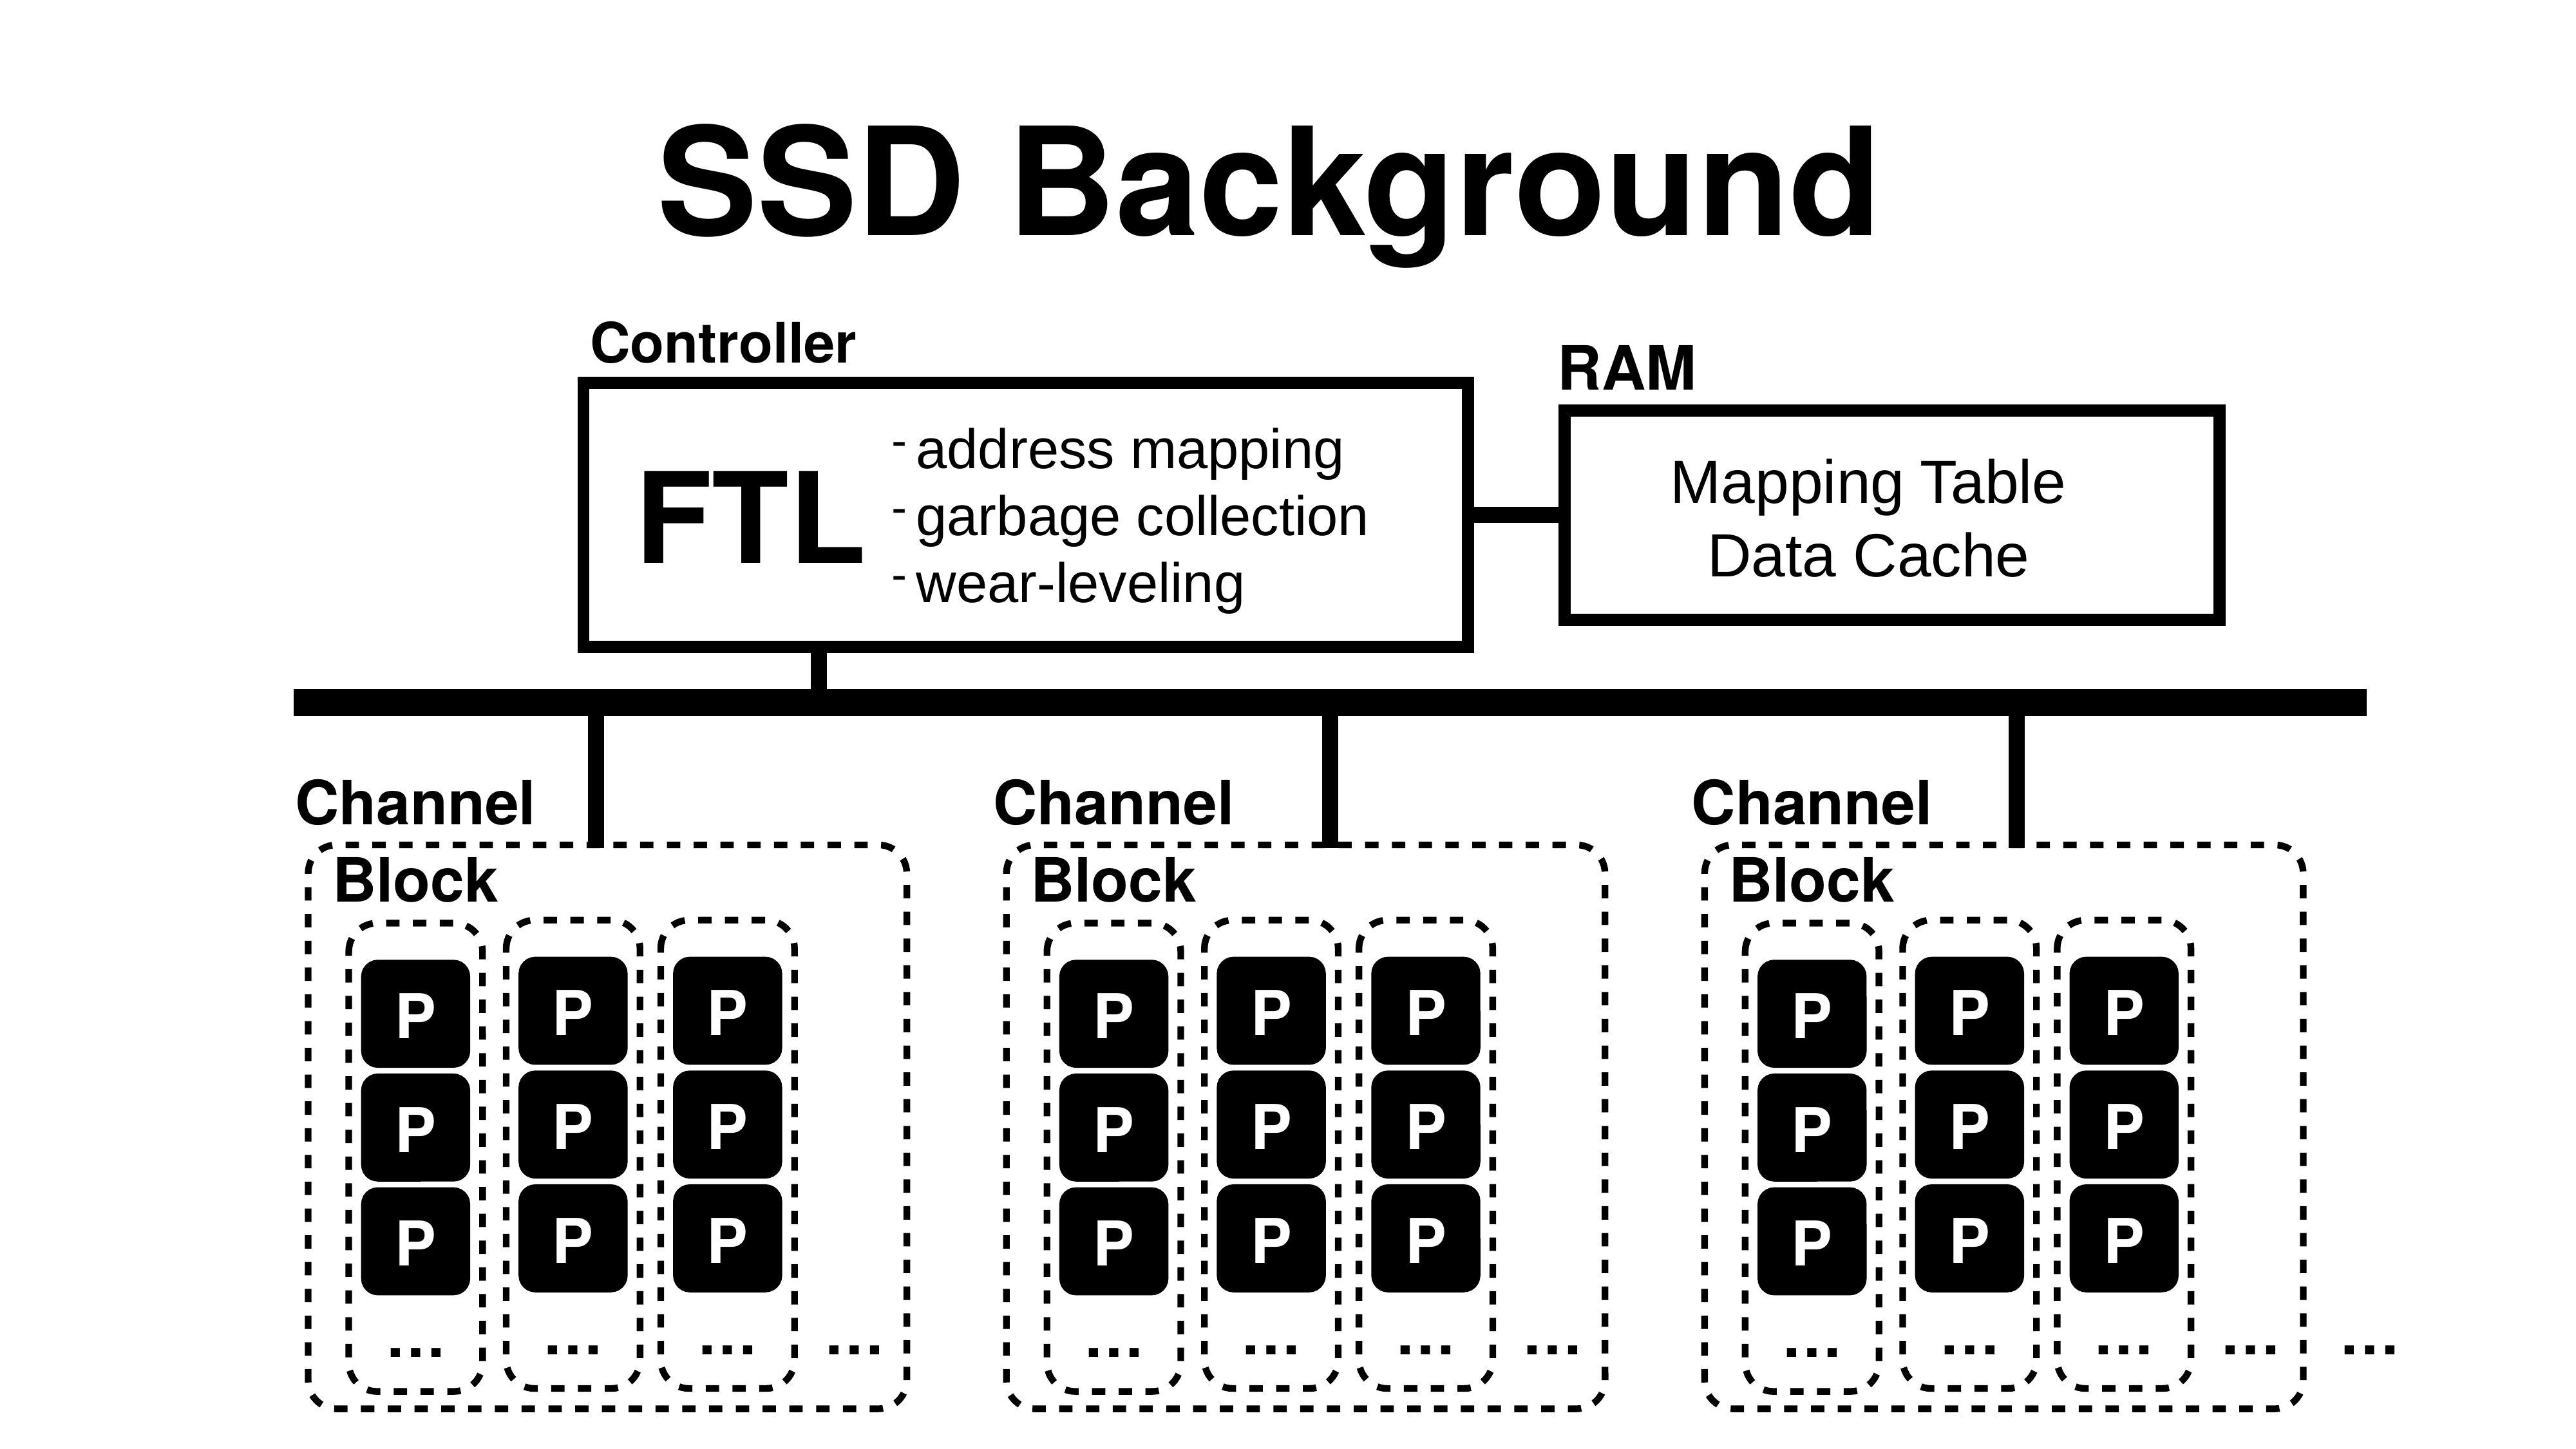

# SSD Background
Controller

RAM

address mapping
garbage collection
wear-leveling
FTL
Mapping Table
Data Cache

Channel

Channel

Block

P
P
…

P
P
P
…

P
P
P
…
…
P
Channel

Block

P
P
…

P
P
P
…

P
P
P
…
…
P
…
Block

P
P
…

P
P
P
…

P
P
P
…
…
P